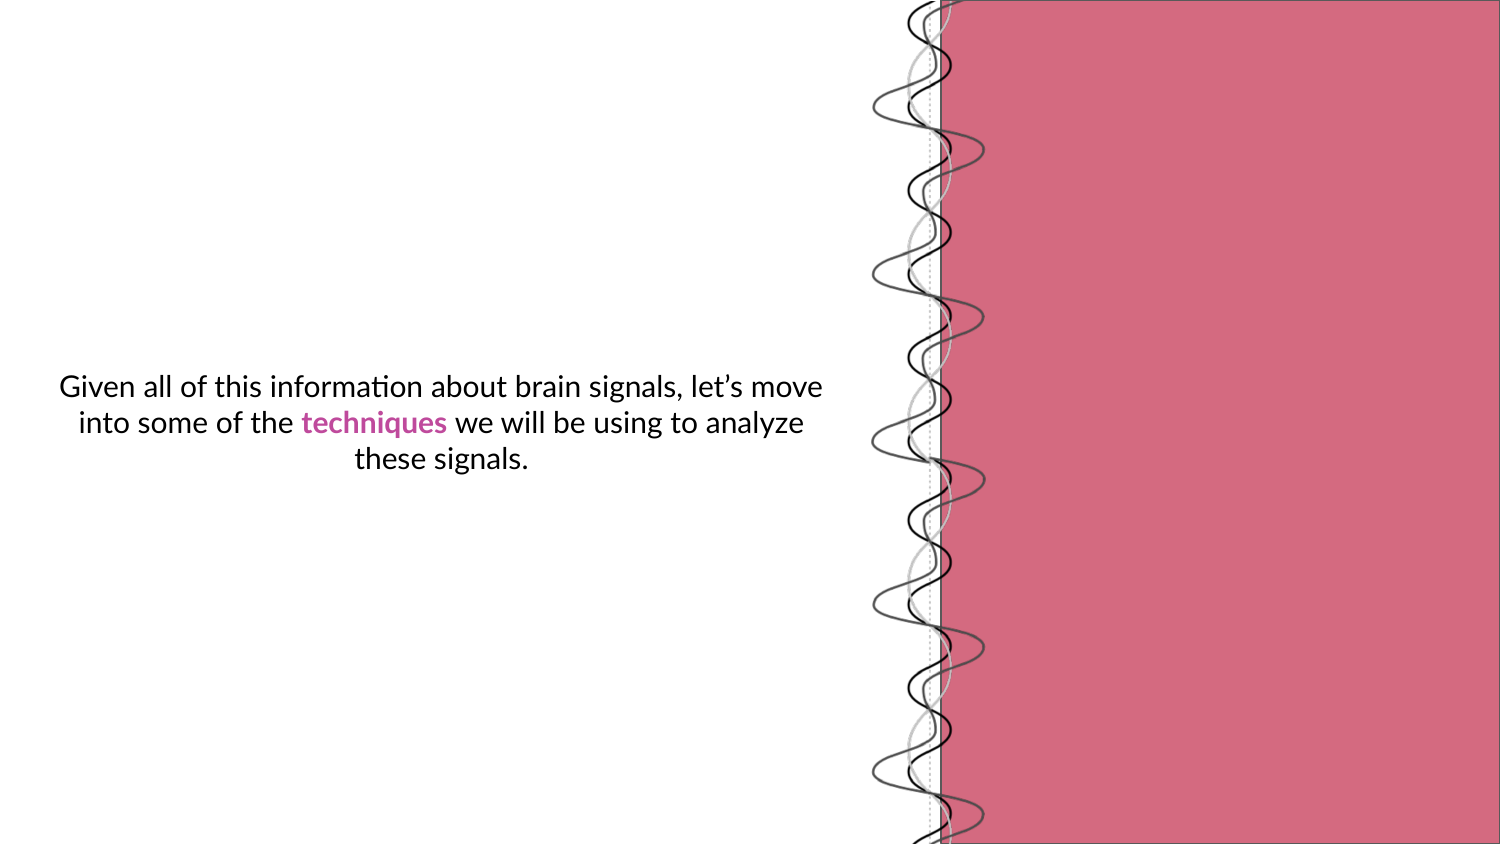

# Given all of this information about brain signals, let’s move into some of the techniques we will be using to analyze these signals.